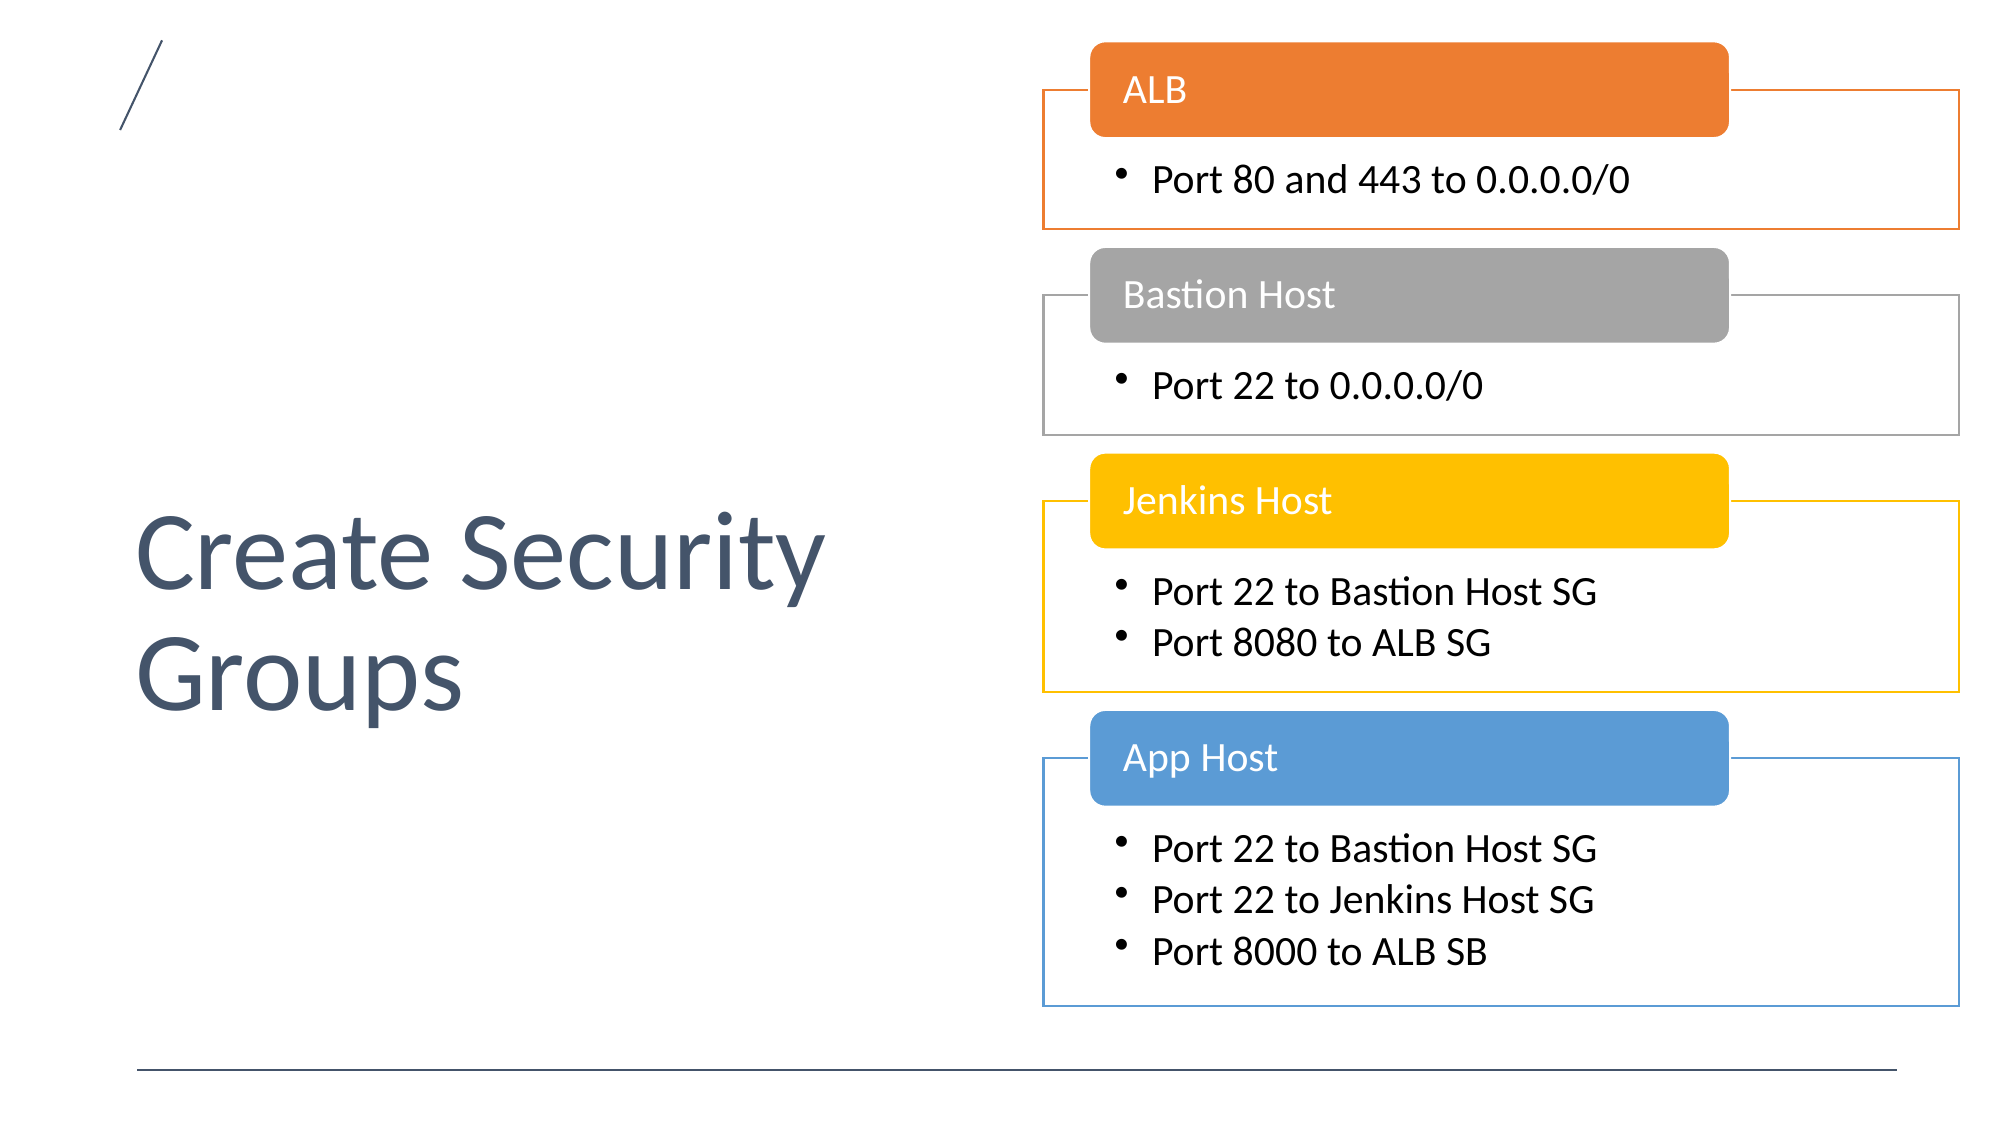

Port 80 and 443 to 0.0.0.0/0
ALB
Port 22 to 0.0.0.0/0
Bastion Host
Port 22 to Bastion Host SG
Port 8080 to ALB SG
Jenkins Host
Port 22 to Bastion Host SG
Port 22 to Jenkins Host SG
Port 8000 to ALB SB
App Host
# Create Security Groups